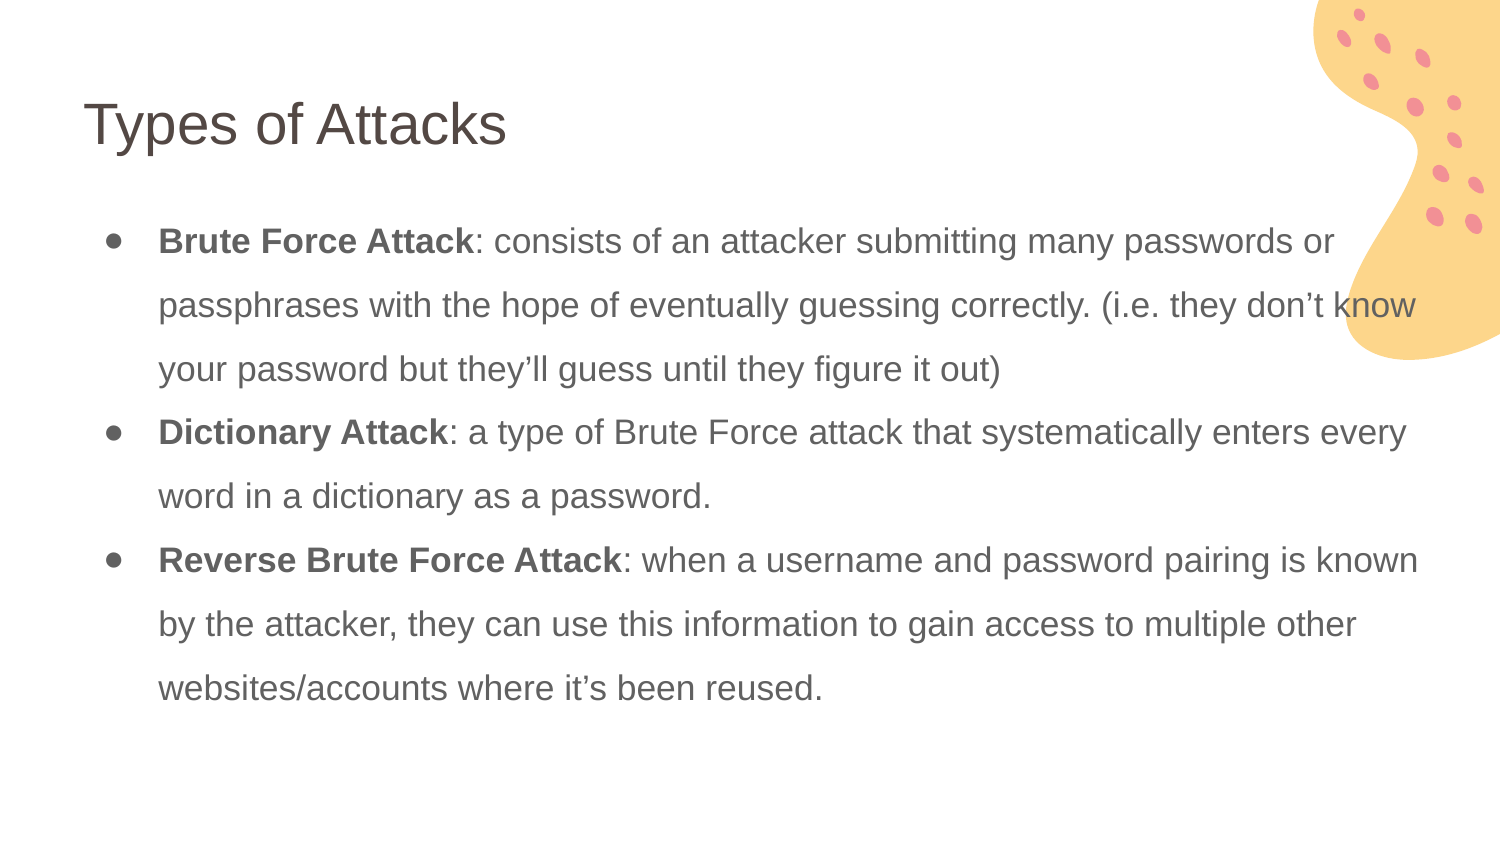

# Types of Attacks
Brute Force Attack: consists of an attacker submitting many passwords or passphrases with the hope of eventually guessing correctly. (i.e. they don’t know your password but they’ll guess until they figure it out)
Dictionary Attack: a type of Brute Force attack that systematically enters every word in a dictionary as a password.
Reverse Brute Force Attack: when a username and password pairing is known by the attacker, they can use this information to gain access to multiple other websites/accounts where it’s been reused.